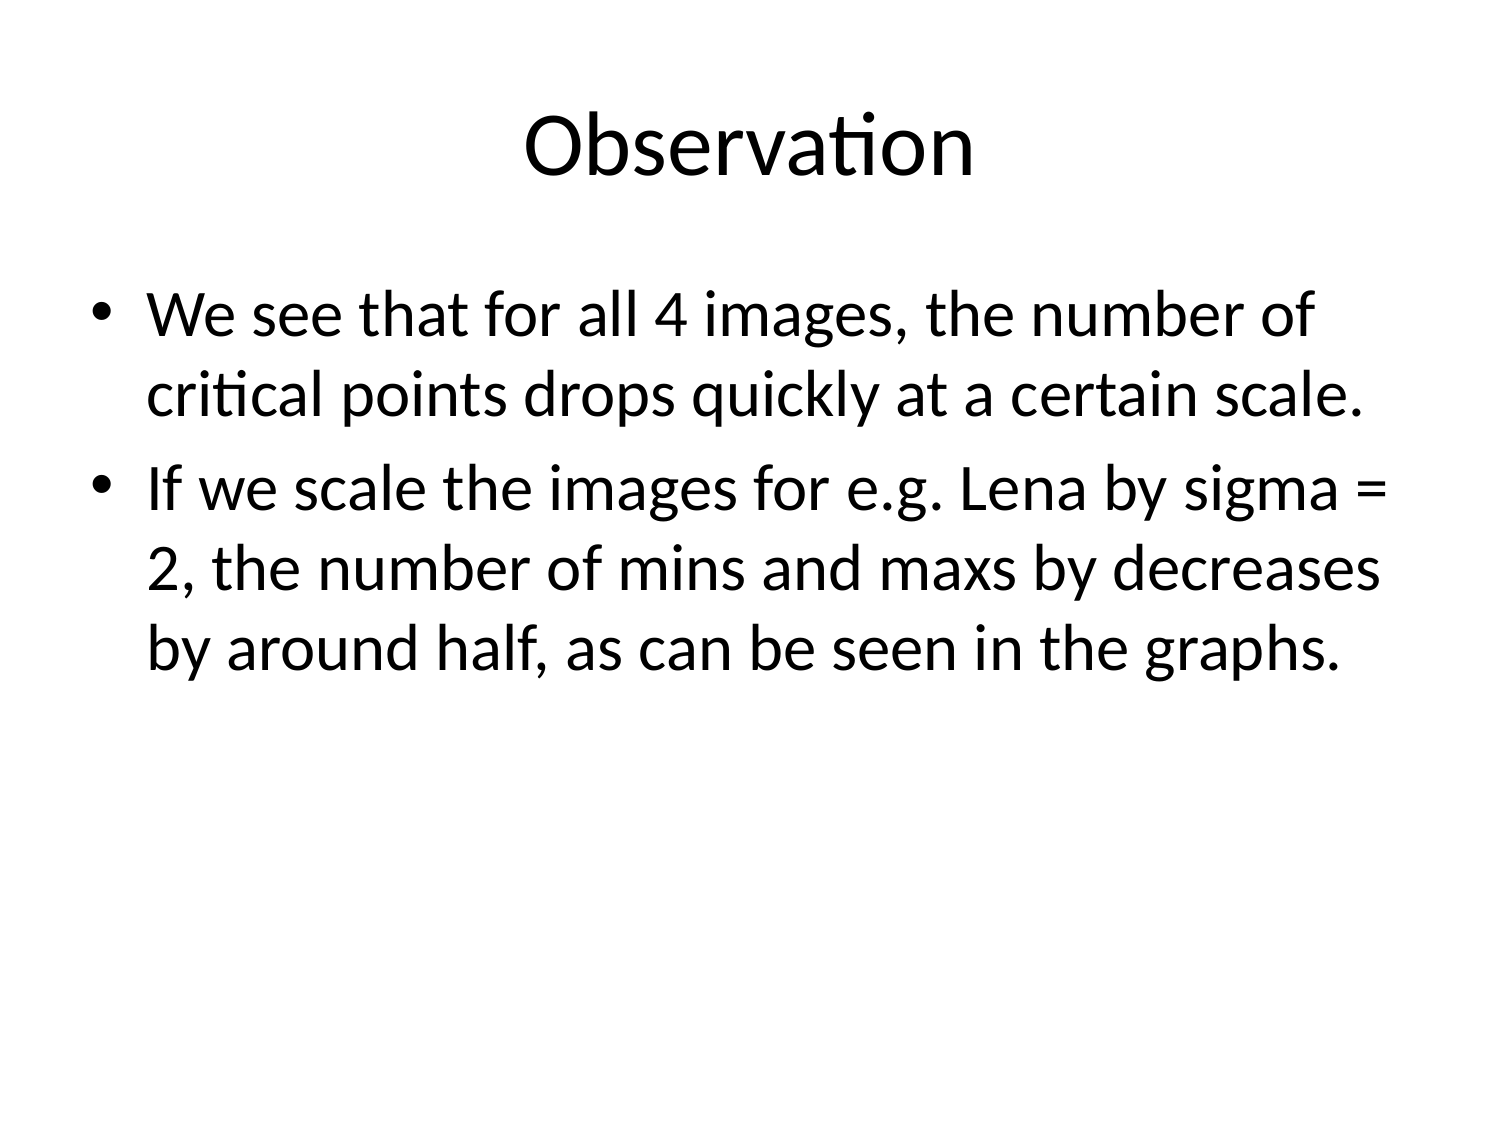

# Observation
We see that for all 4 images, the number of critical points drops quickly at a certain scale.
If we scale the images for e.g. Lena by sigma = 2, the number of mins and maxs by decreases by around half, as can be seen in the graphs.